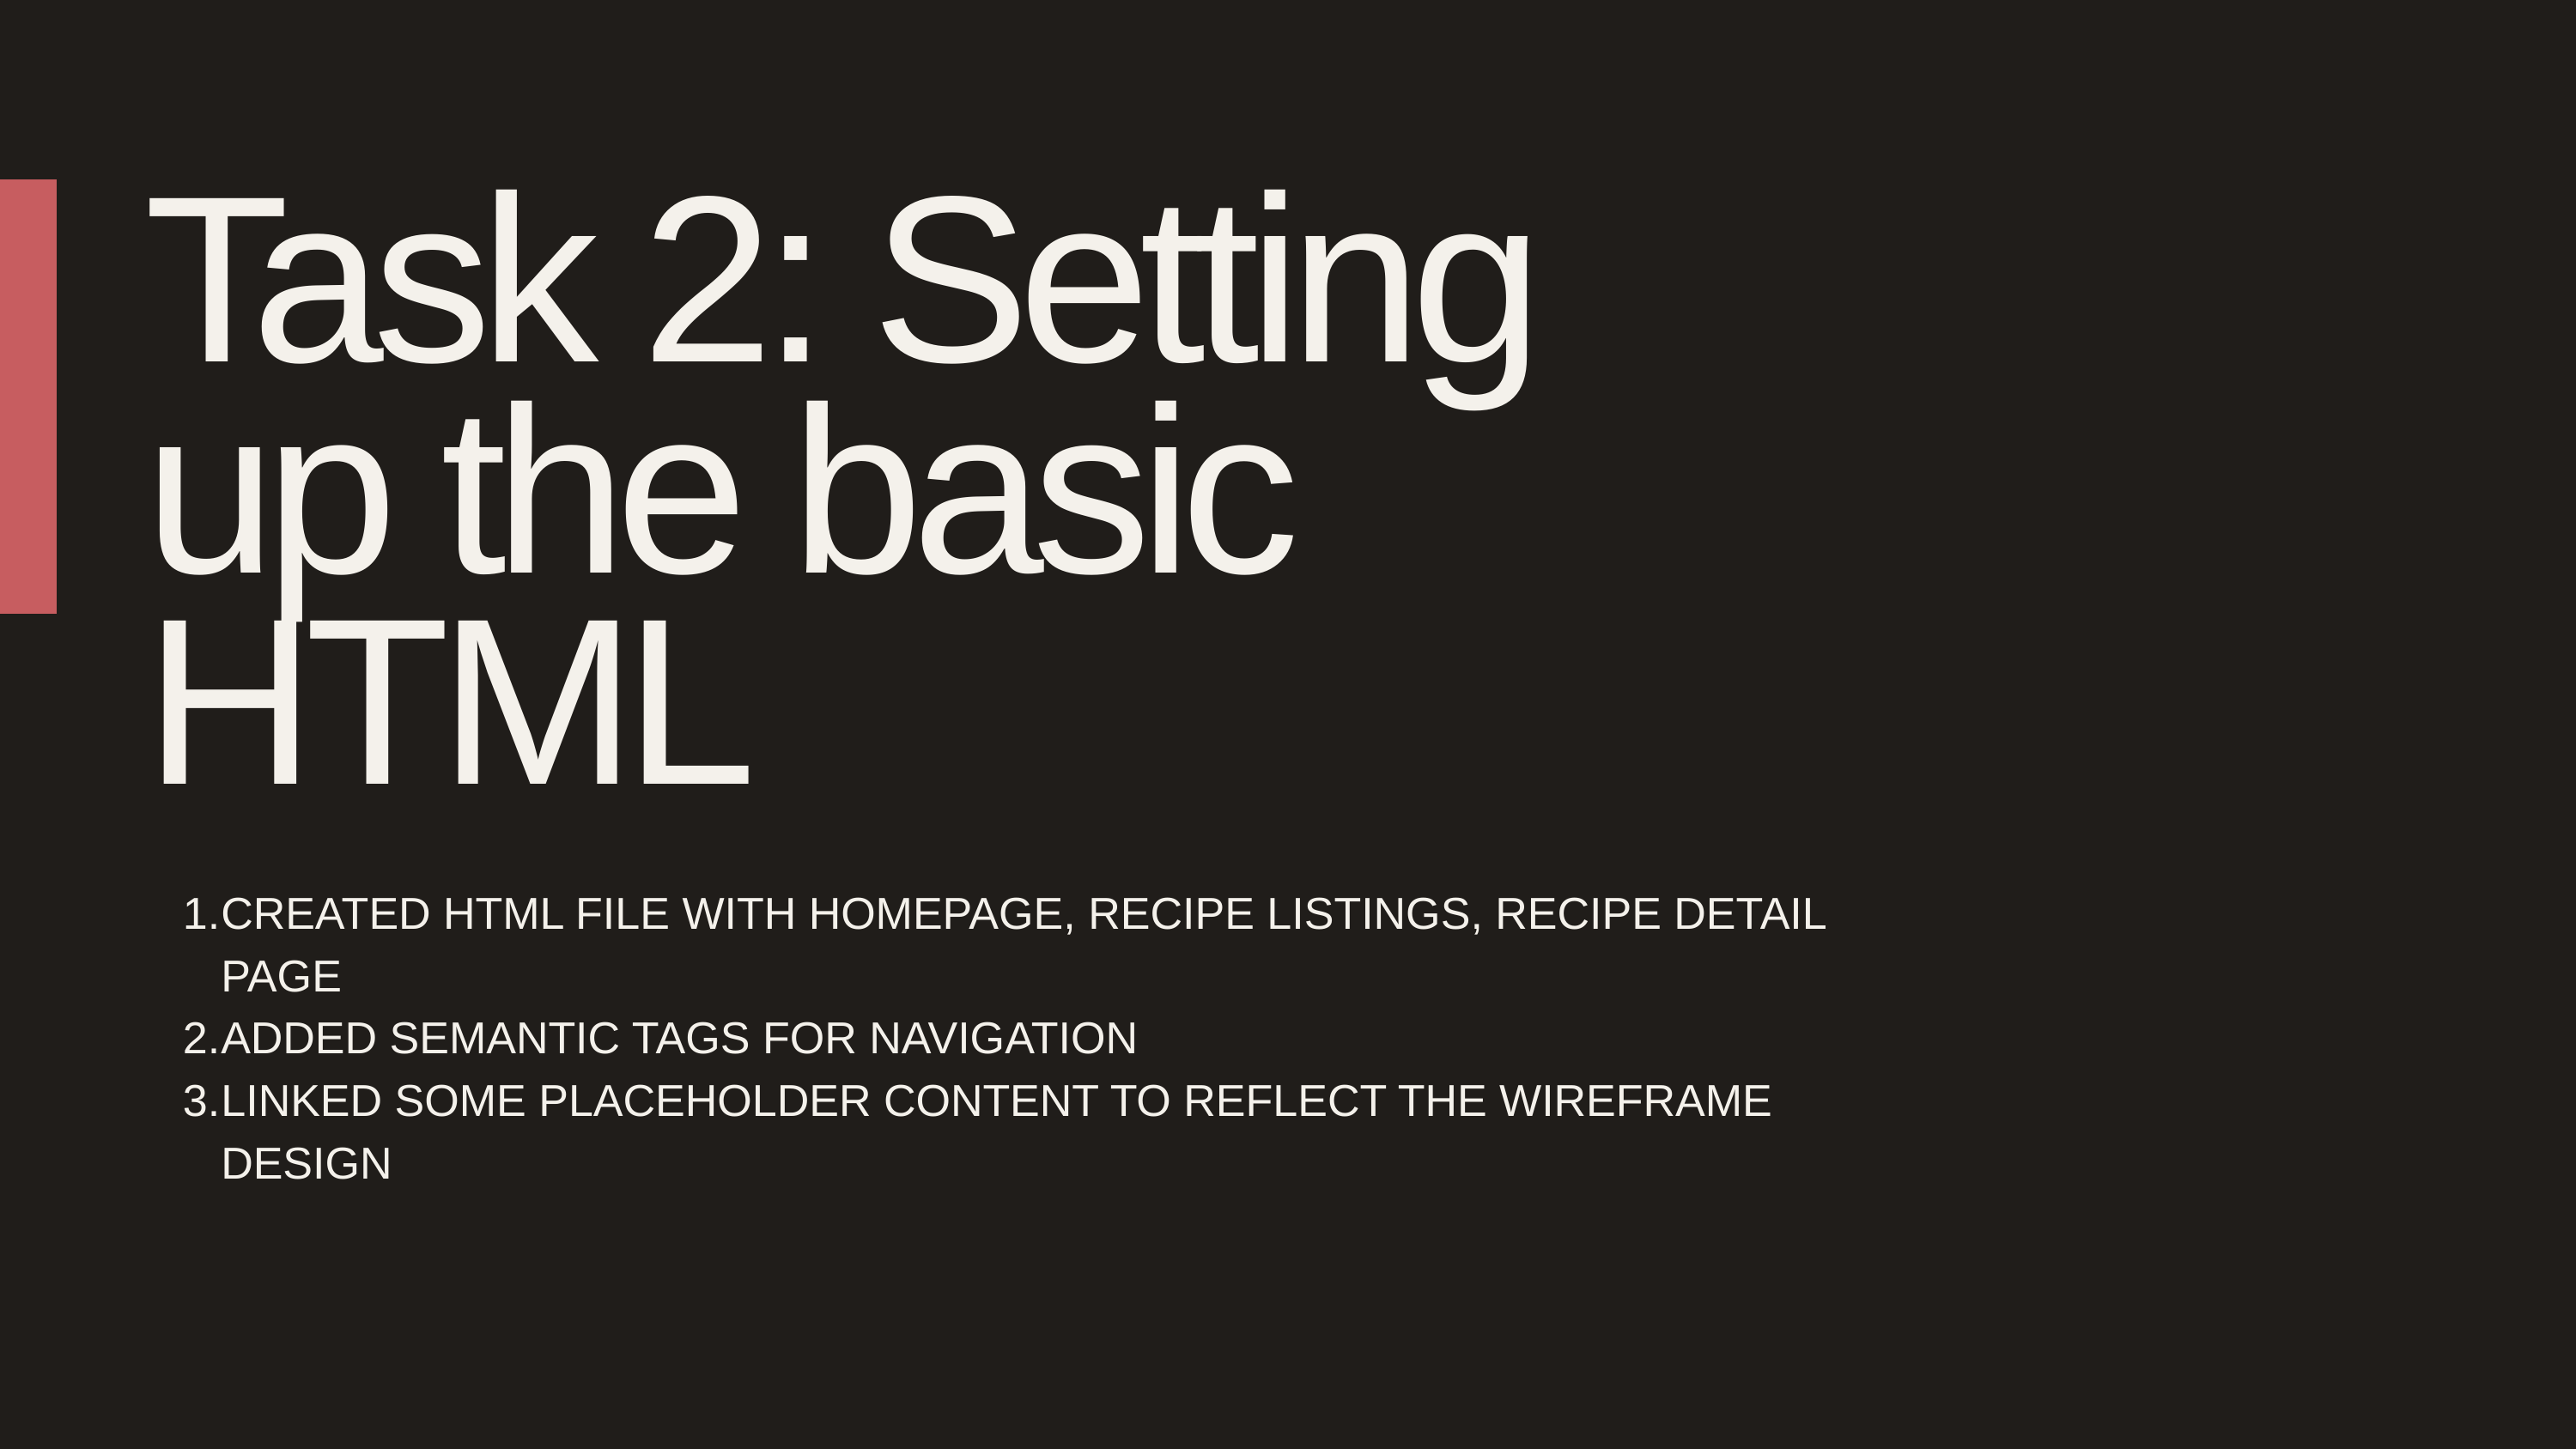

Task 2: Setting up the basic HTML
CREATED HTML FILE WITH HOMEPAGE, RECIPE LISTINGS, RECIPE DETAIL PAGE
ADDED SEMANTIC TAGS FOR NAVIGATION
LINKED SOME PLACEHOLDER CONTENT TO REFLECT THE WIREFRAME DESIGN